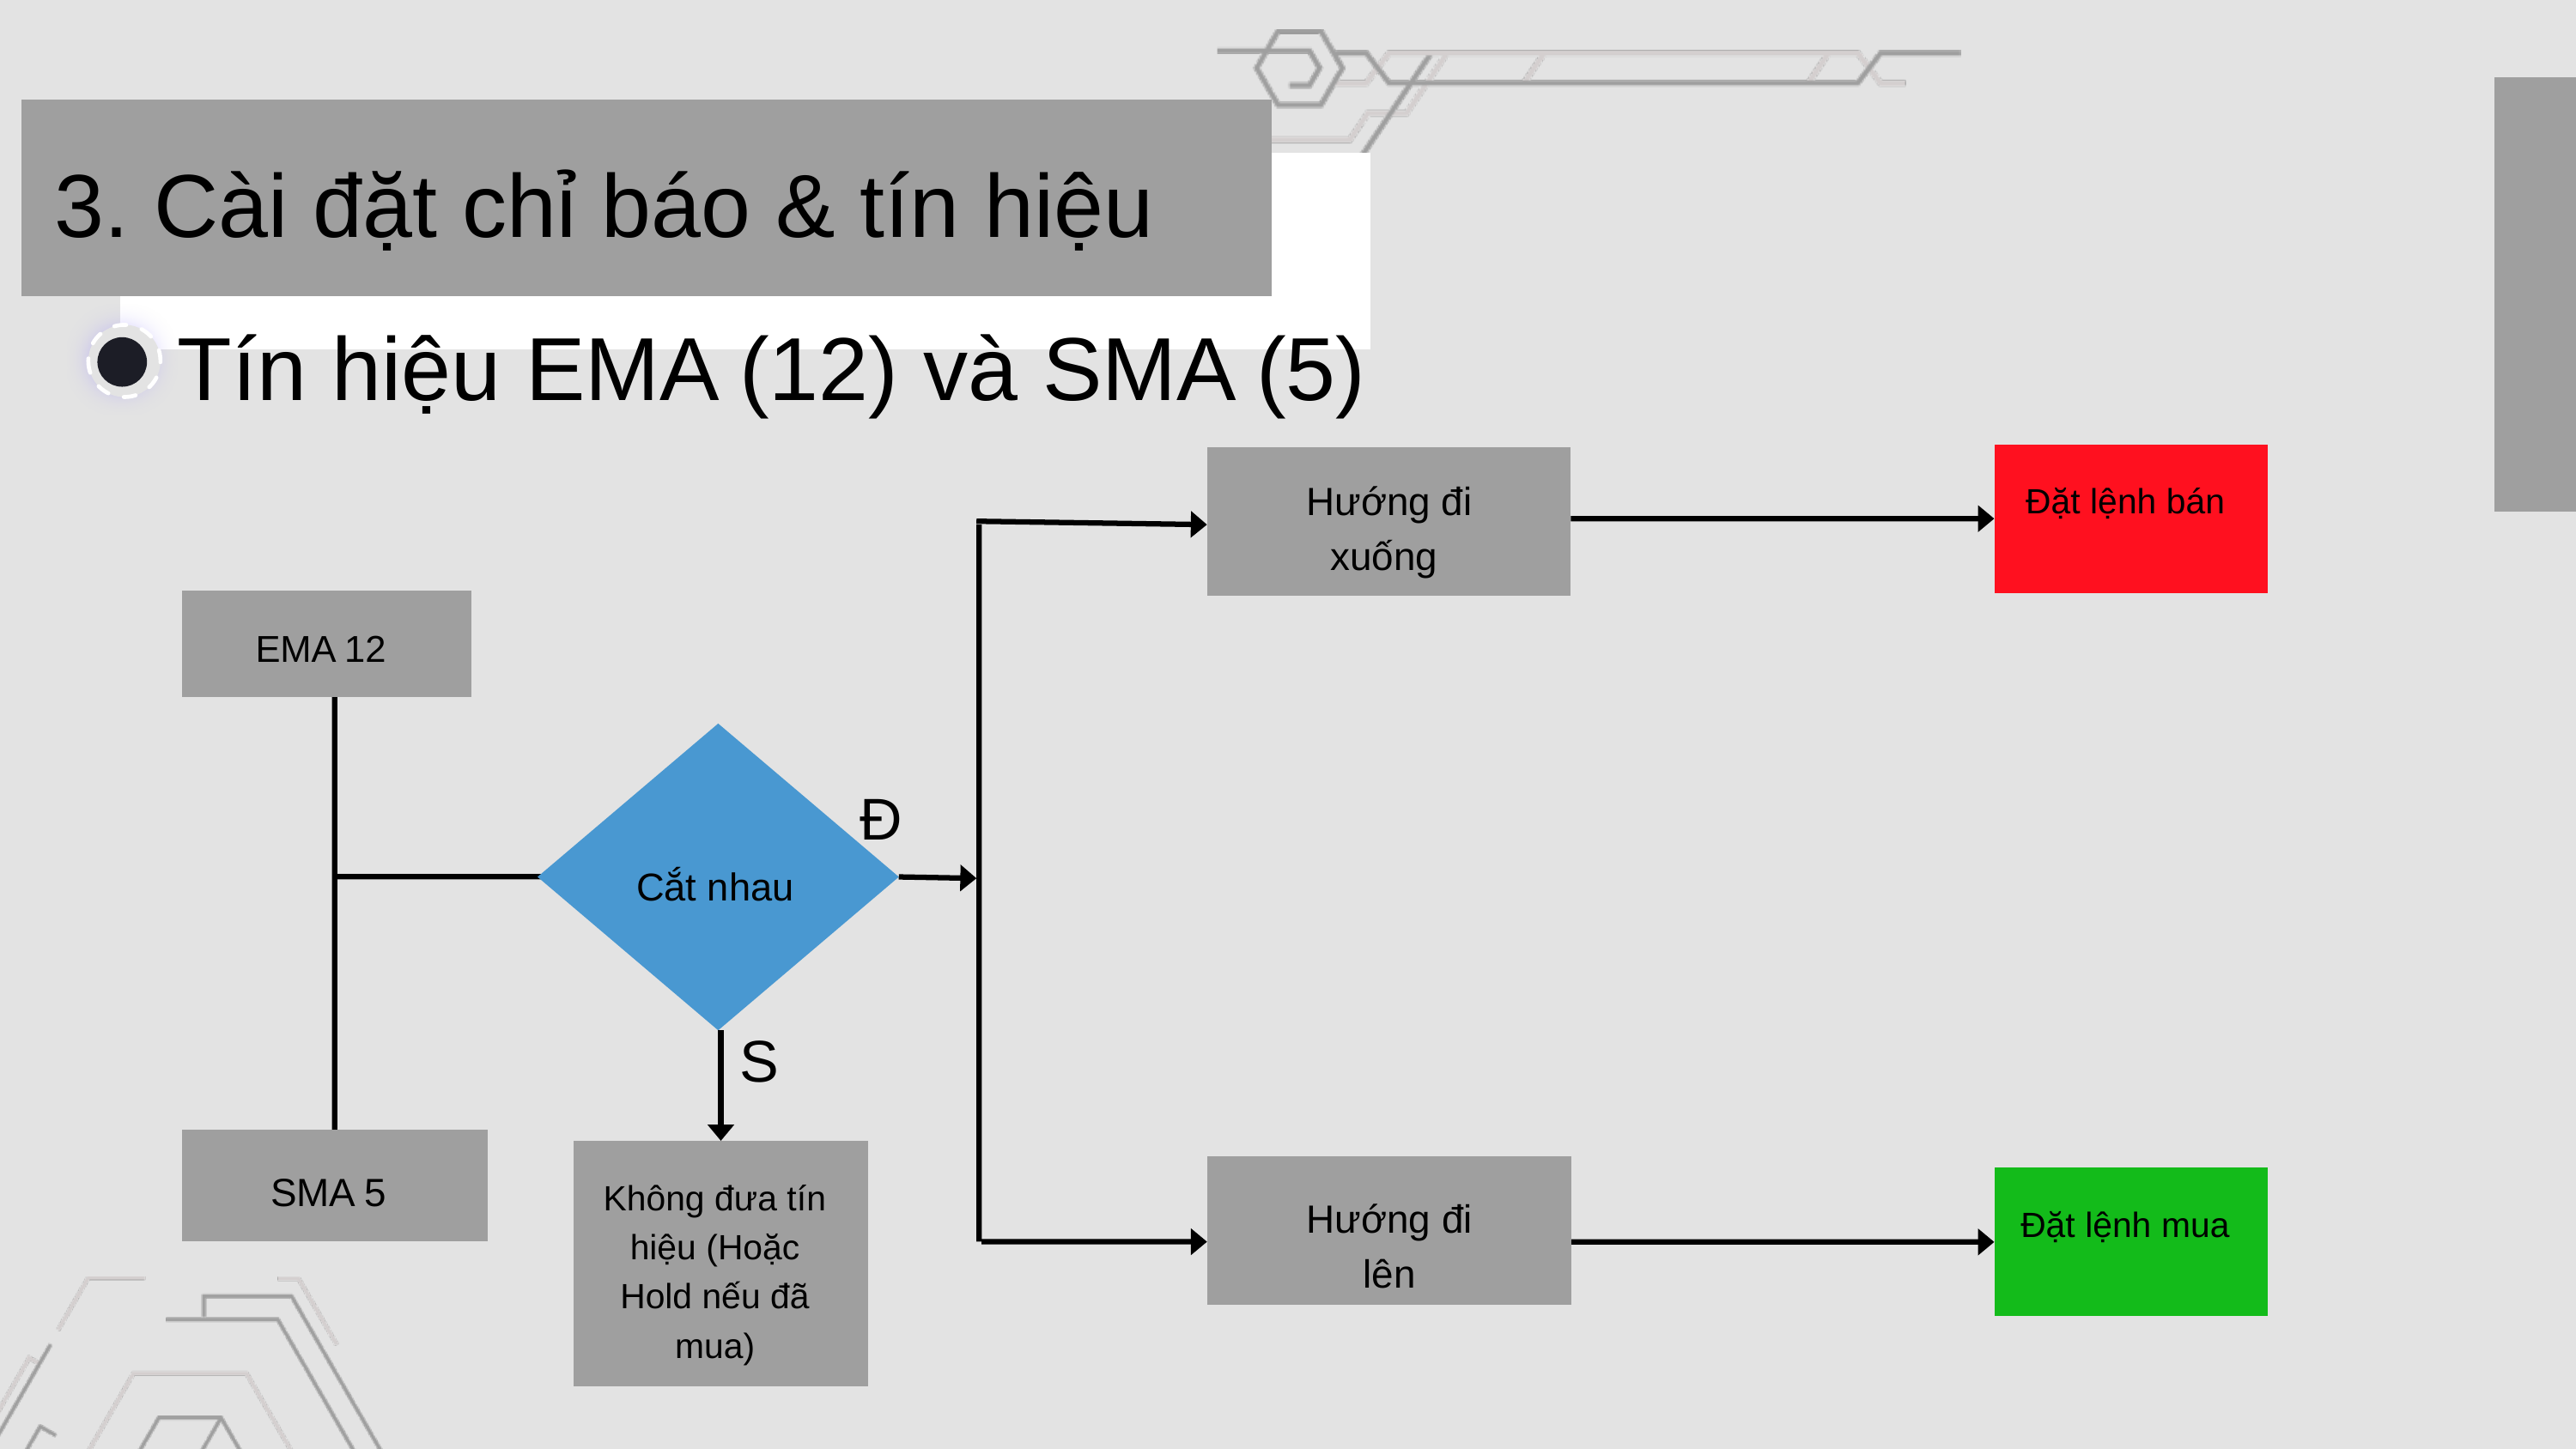

3. Cài đặt chỉ báo & tín hiệu

Tín hiệu EMA (12) và SMA (5)

Hướng đi xuống
Đặt lệnh bán

EMA 12

Đ
Cắt nhau

S

SMA 5

Không đưa tín hiệu (Hoặc Hold nếu đã mua)
Hướng đi lên
Đặt lệnh mua